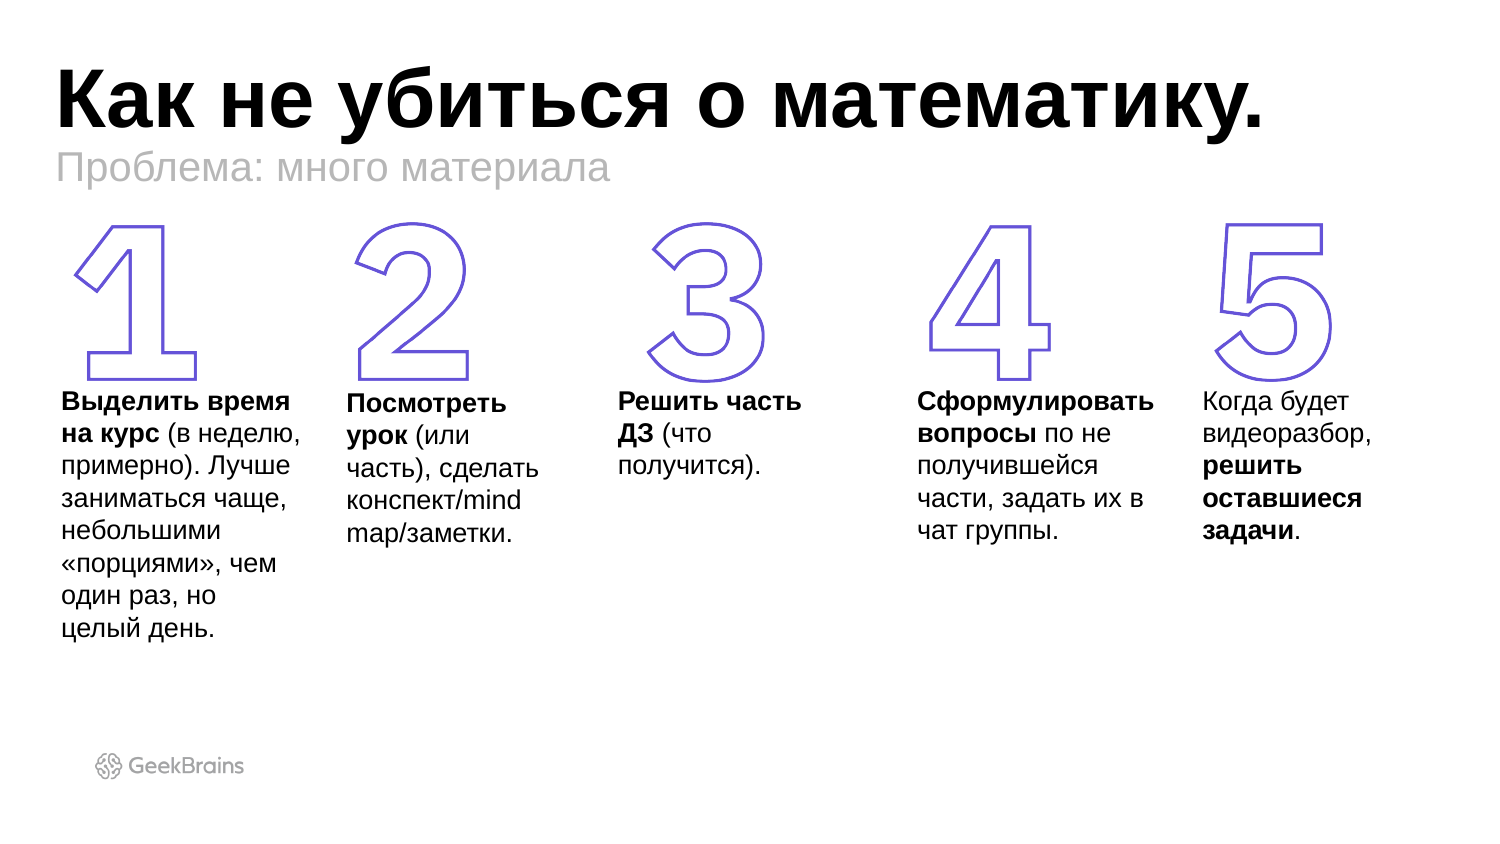

# Как не убиться о математику.
Проблема: много материала
Выделить время на курс (в неделю, примерно). Лучше заниматься чаще, небольшими «порциями», чем один раз, но целый день.
Решить часть ДЗ (что получится).
Сформулировать вопросы по не получившейся части, задать их в чат группы.
Когда будет видеоразбор, решить оставшиеся задачи.
Посмотреть урок (или часть), сделать конспект/mindmap/заметки.